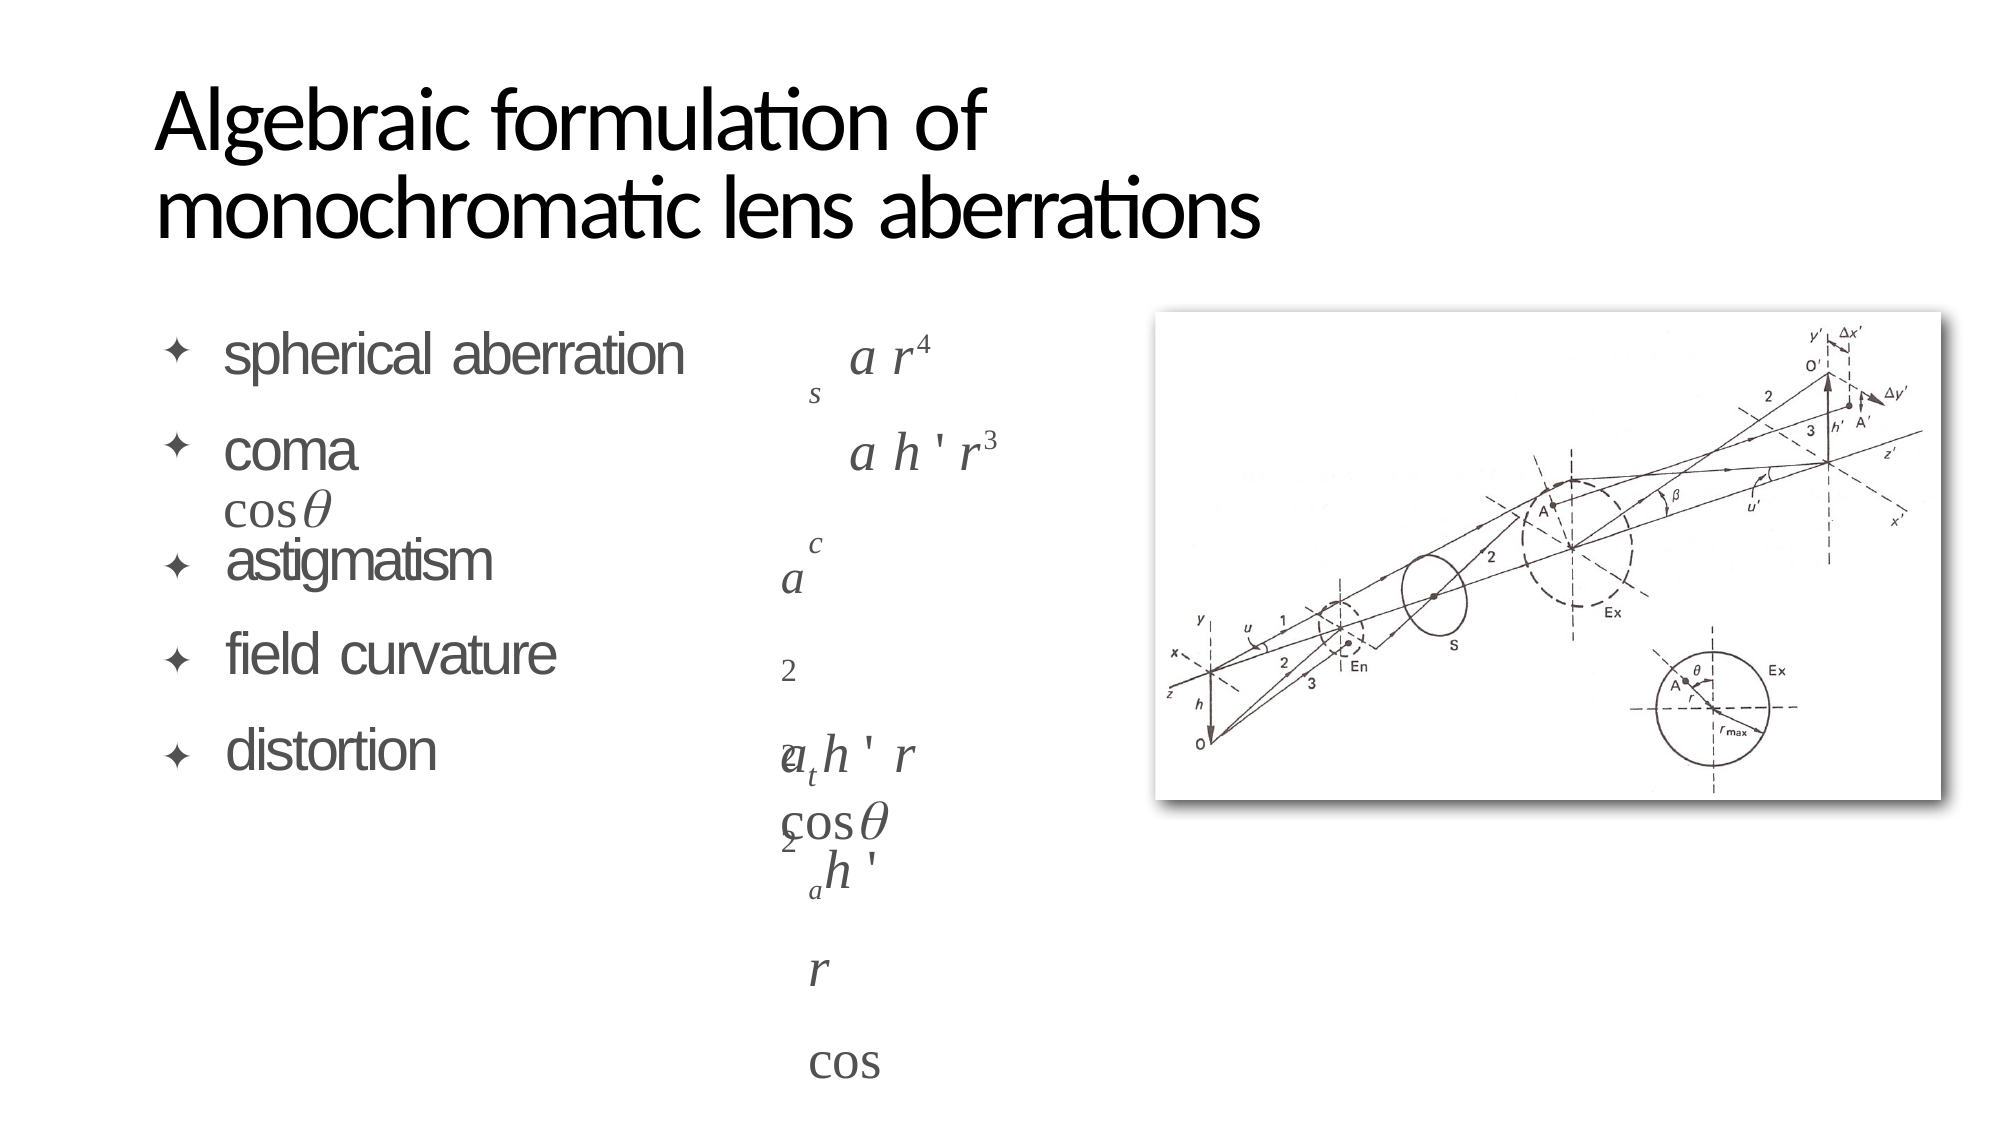

# Algebraic formulation of monochromatic lens aberrations

spherical aberration	a r4
s
coma	a h ' r3 cosθ
c
a	2	2	2
ah '	r	cos	θ
a	2	2
dh '	r
3
✦	astigmatism
✦	field curvature
✦	distortion
a h '	r cosθ
t